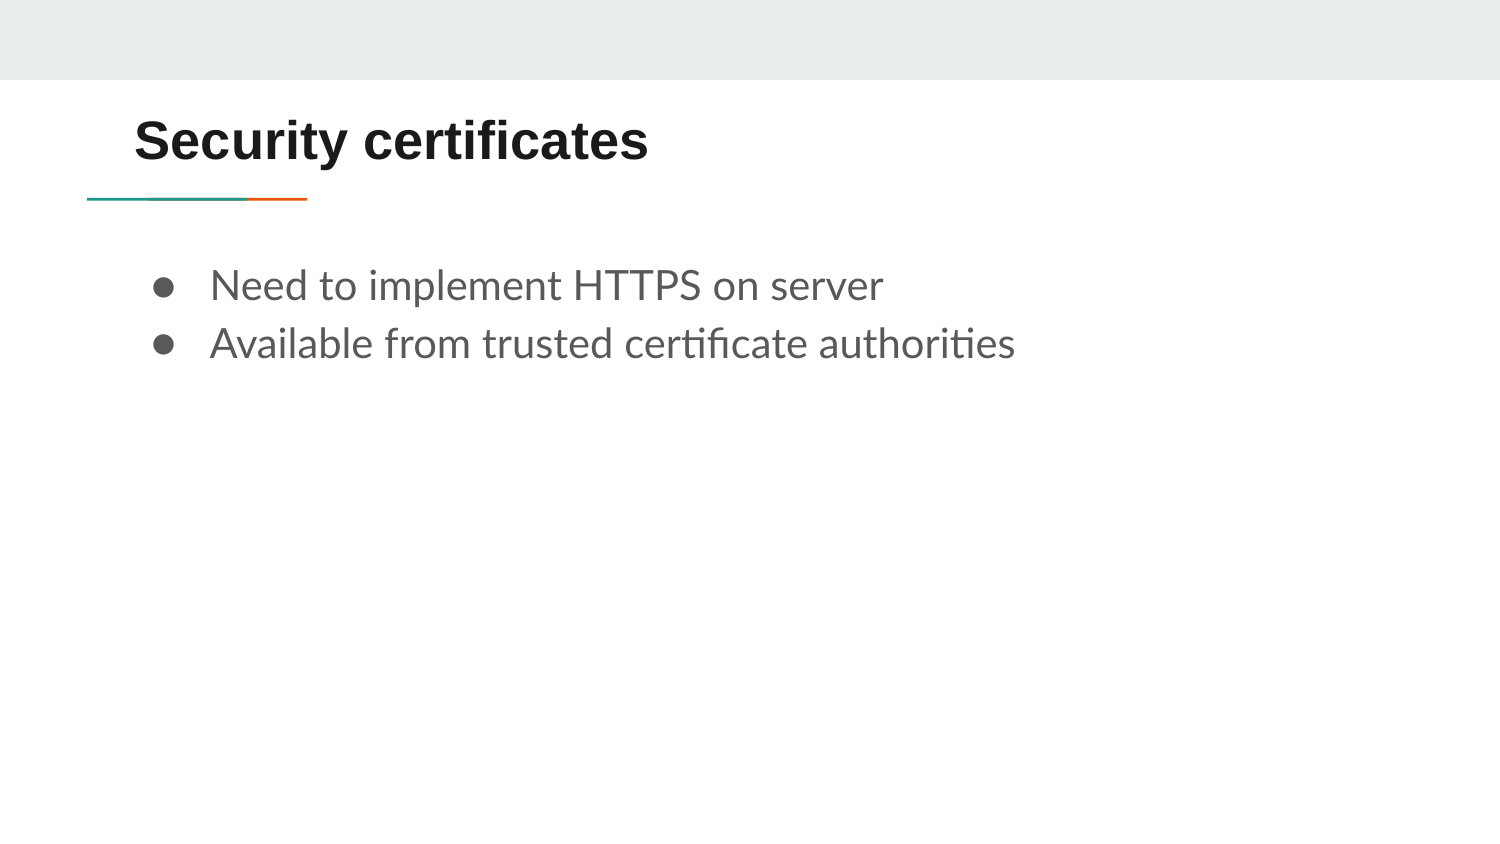

# Security certificates
Need to implement HTTPS on server
Available from trusted certificate authorities